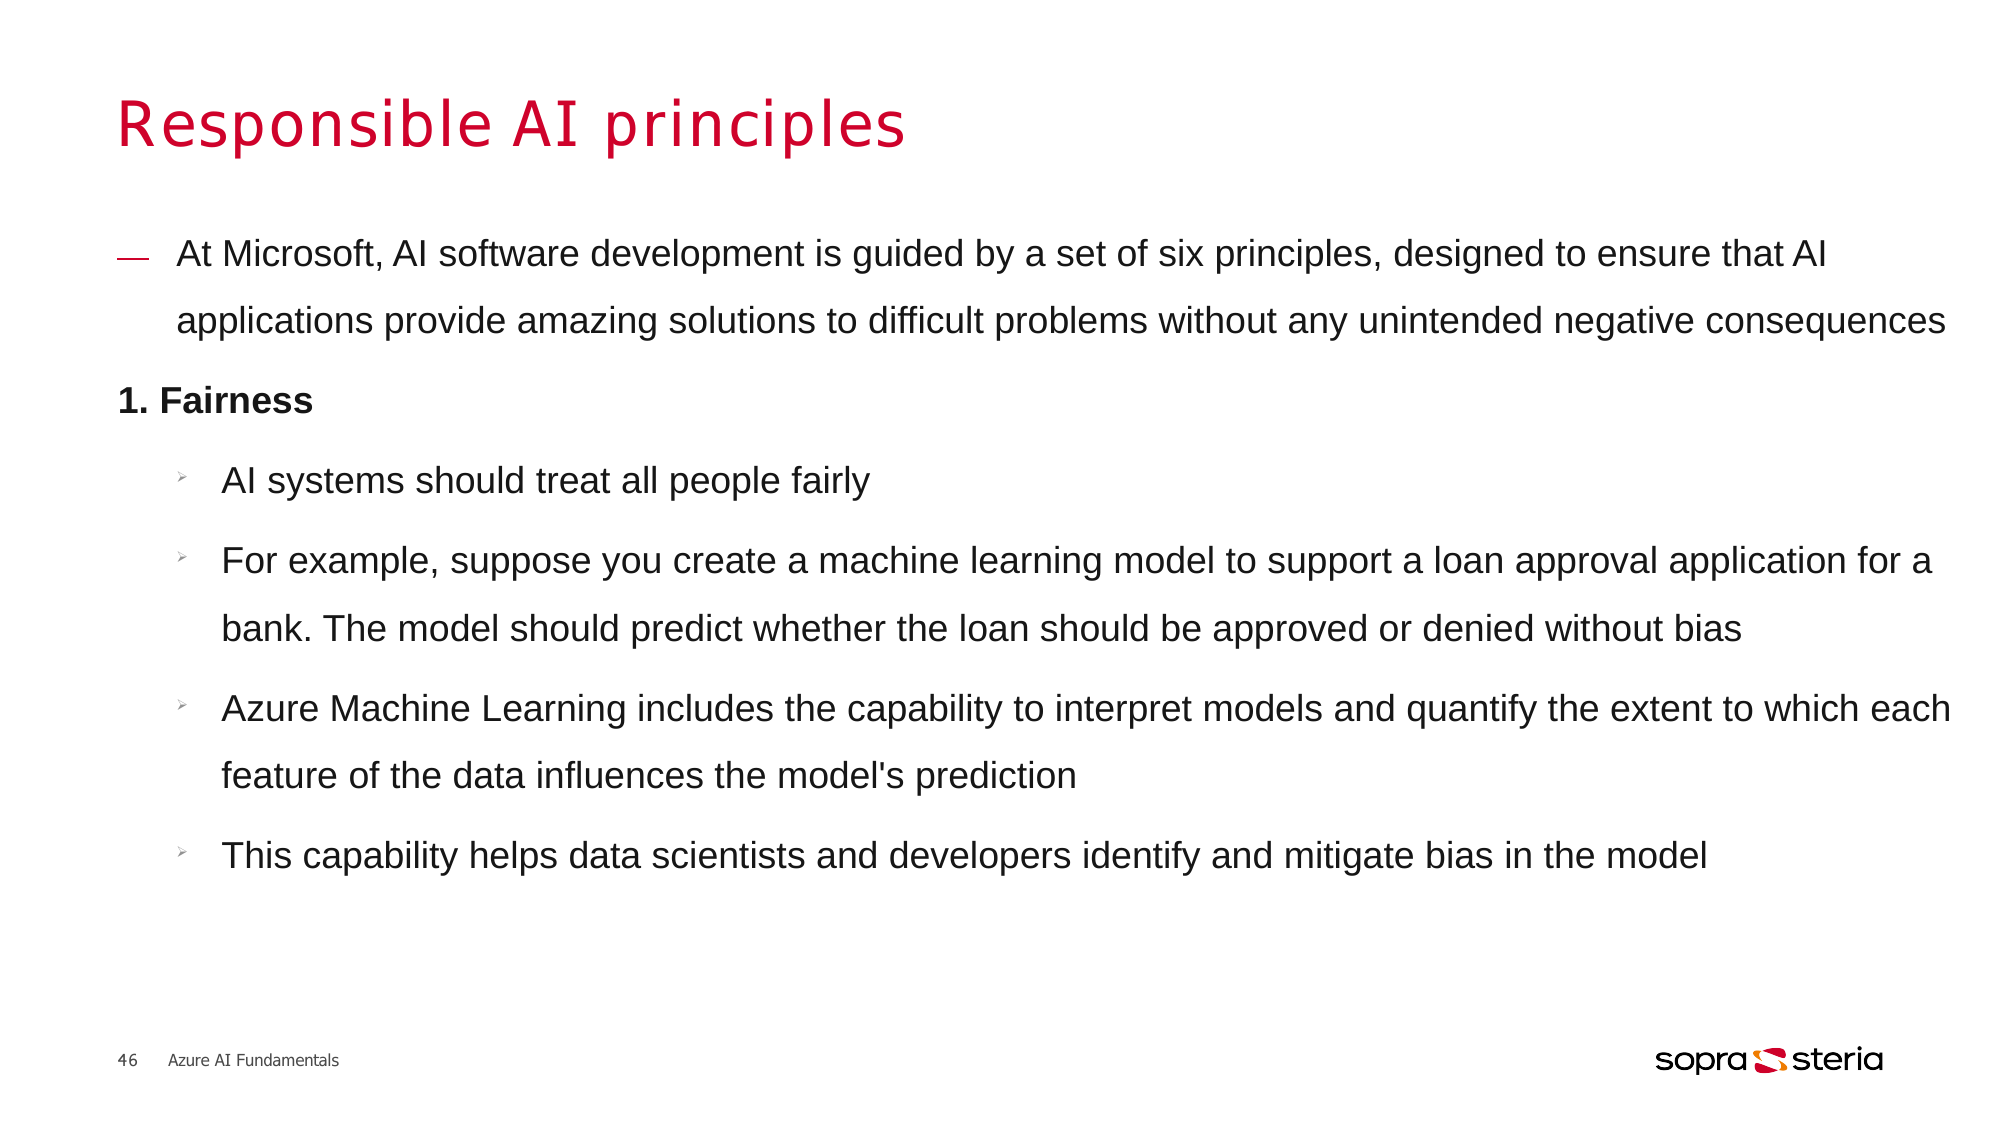

# Responsible AI principles
At Microsoft, AI software development is guided by a set of six principles, designed to ensure that AI applications provide amazing solutions to difficult problems without any unintended negative consequences
1. Fairness
AI systems should treat all people fairly
For example, suppose you create a machine learning model to support a loan approval application for a bank. The model should predict whether the loan should be approved or denied without bias
Azure Machine Learning includes the capability to interpret models and quantify the extent to which each feature of the data influences the model's prediction
This capability helps data scientists and developers identify and mitigate bias in the model
46
Azure AI Fundamentals